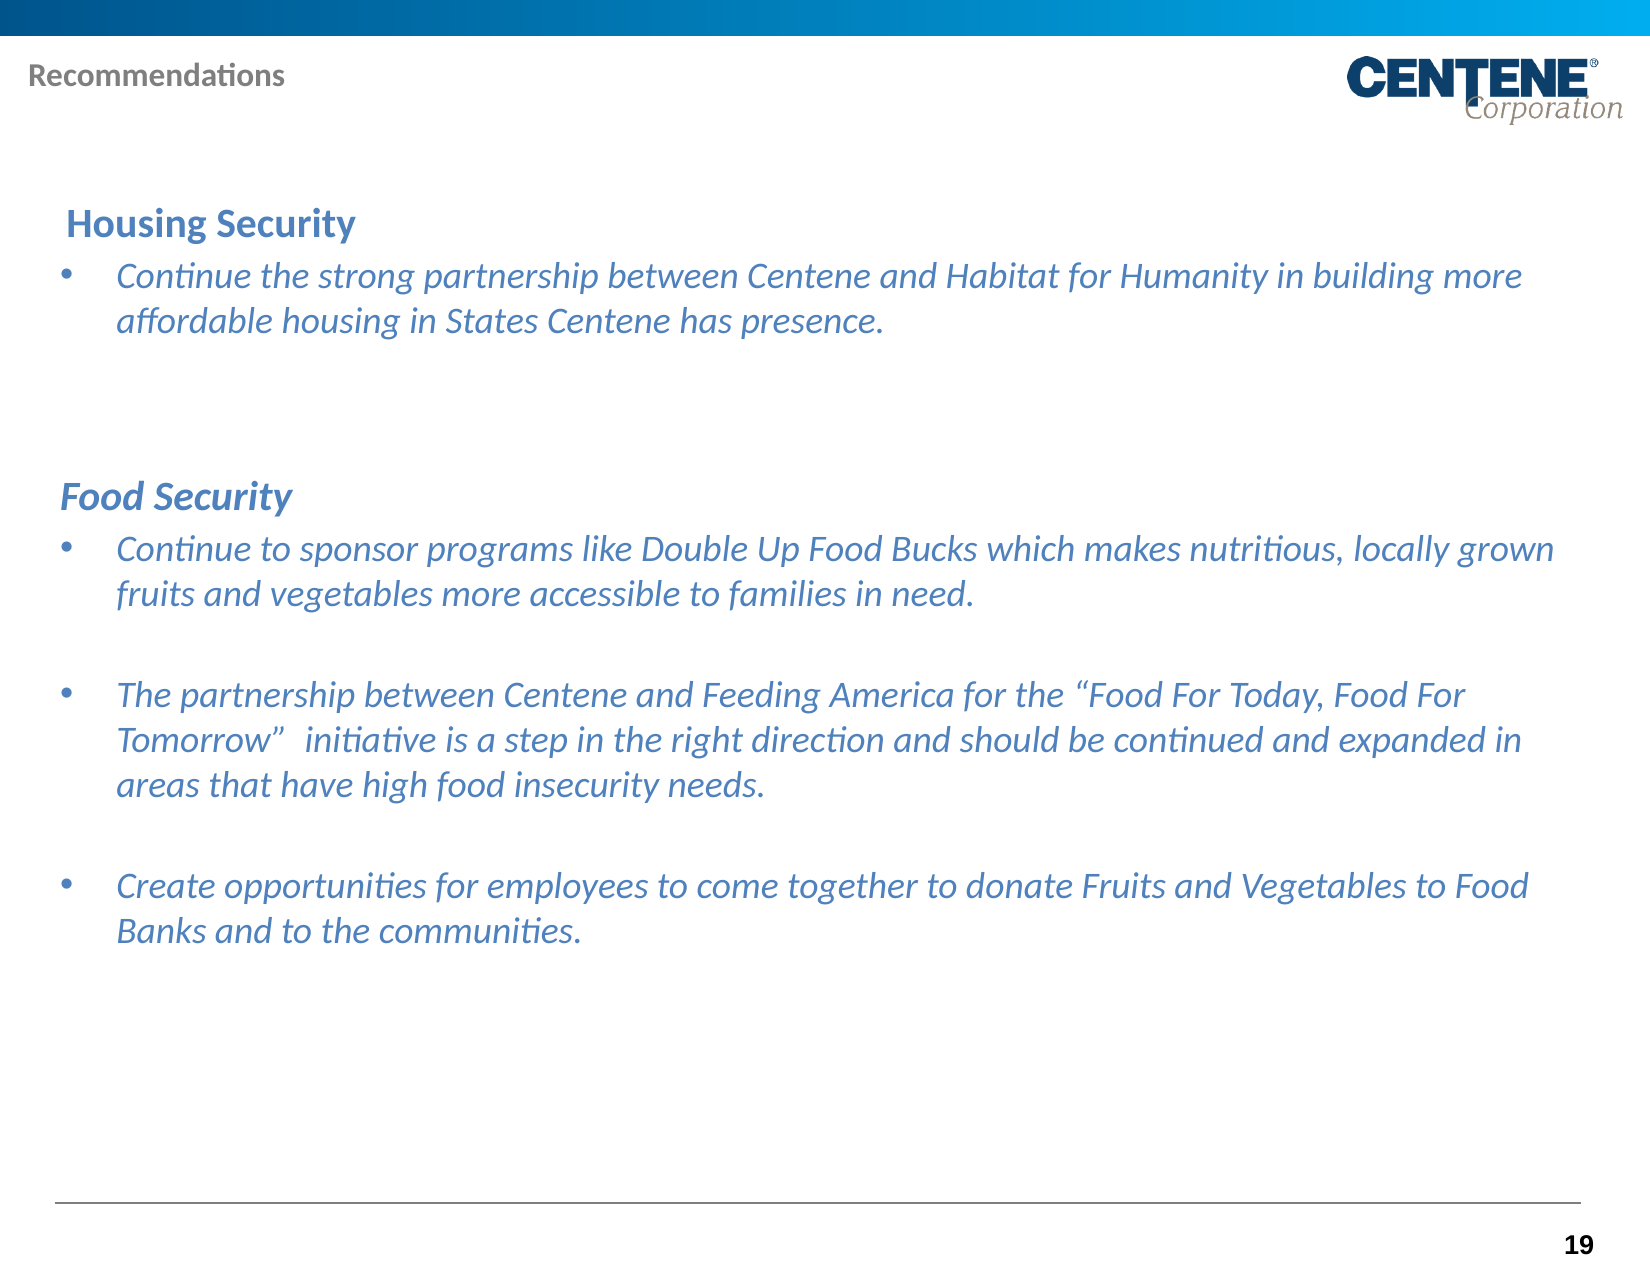

Recommendations

 Housing Security
Continue the strong partnership between Centene and Habitat for Humanity in building more affordable housing in States Centene has presence.

Food Security
Continue to sponsor programs like Double Up Food Bucks which makes nutritious, locally grown fruits and vegetables more accessible to families in need.

The partnership between Centene and Feeding America for the “Food For Today, Food For Tomorrow”  initiative is a step in the right direction and should be continued and expanded in areas that have high food insecurity needs.

Create opportunities for employees to come together to donate Fruits and Vegetables to Food Banks and to the communities.